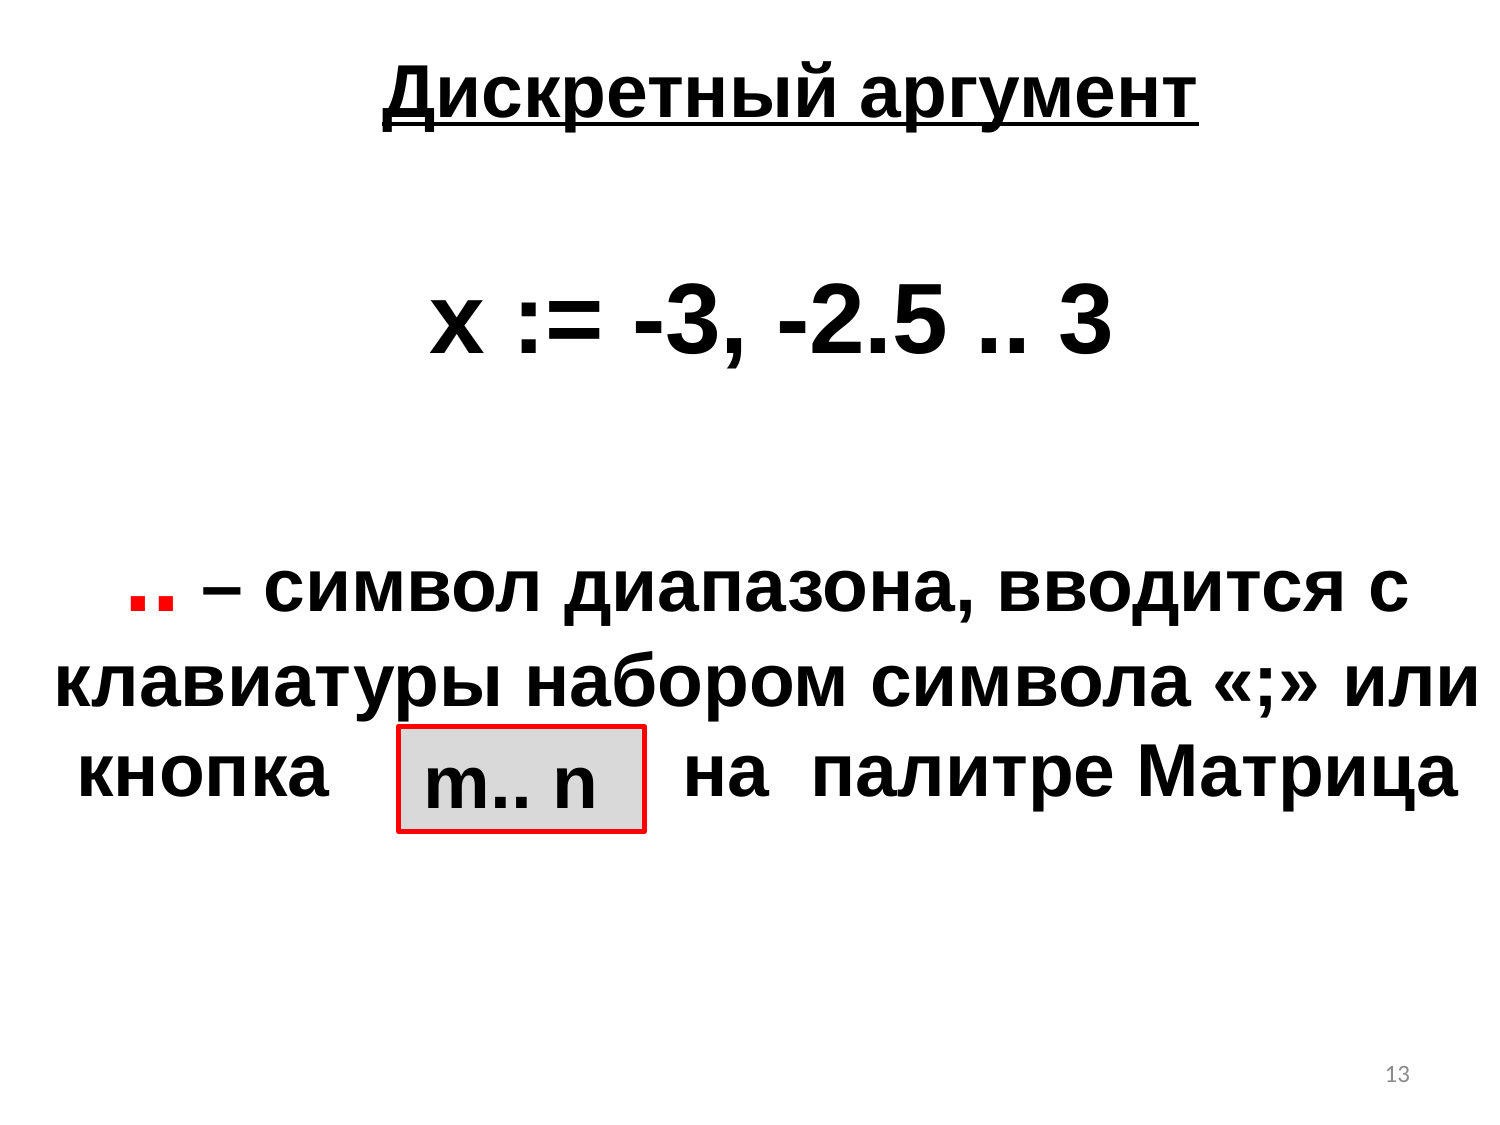

Дискретный аргумент
x := -3, -2.5 .. 3
.. – символ диапазона, вводится с клавиатуры набором символа «;» или кнопка                 на  палитре Матрица
 m.. n
13